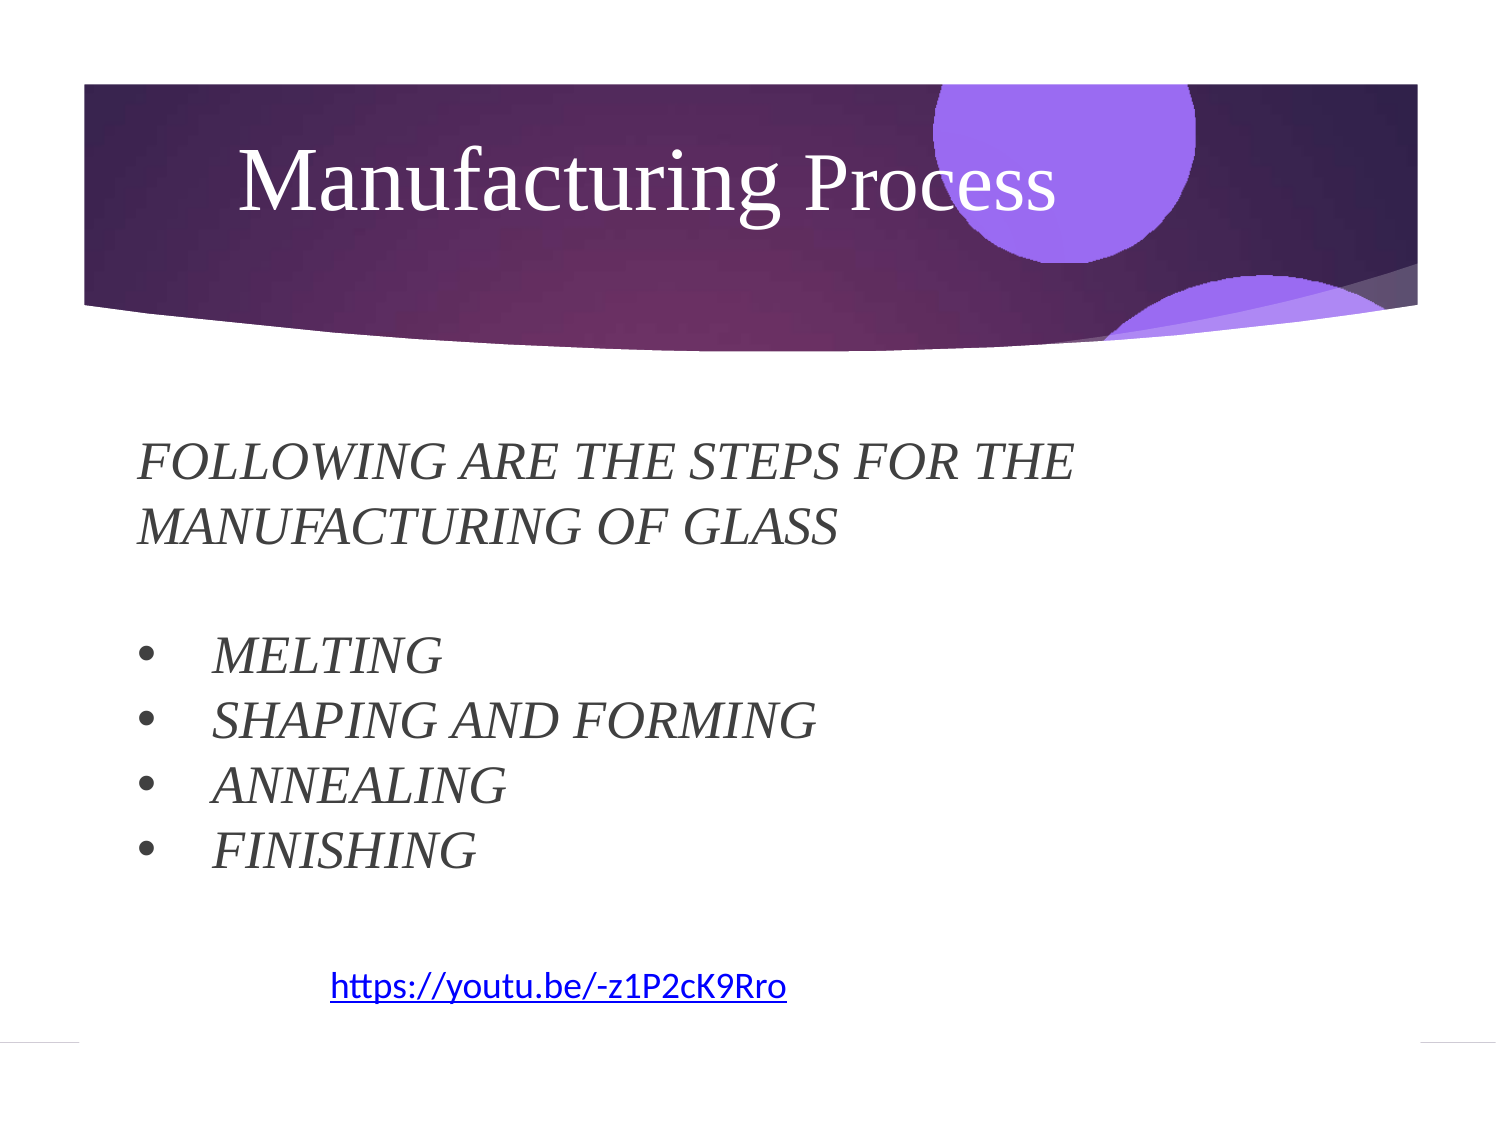

# Manufacturing Process
FOLLOWING ARE THE STEPS FOR THE MANUFACTURING OF GLASS

MELTING
SHAPING AND FORMING
ANNEALING
FINISHING

https://youtu.be/-z1P2cK9Rro